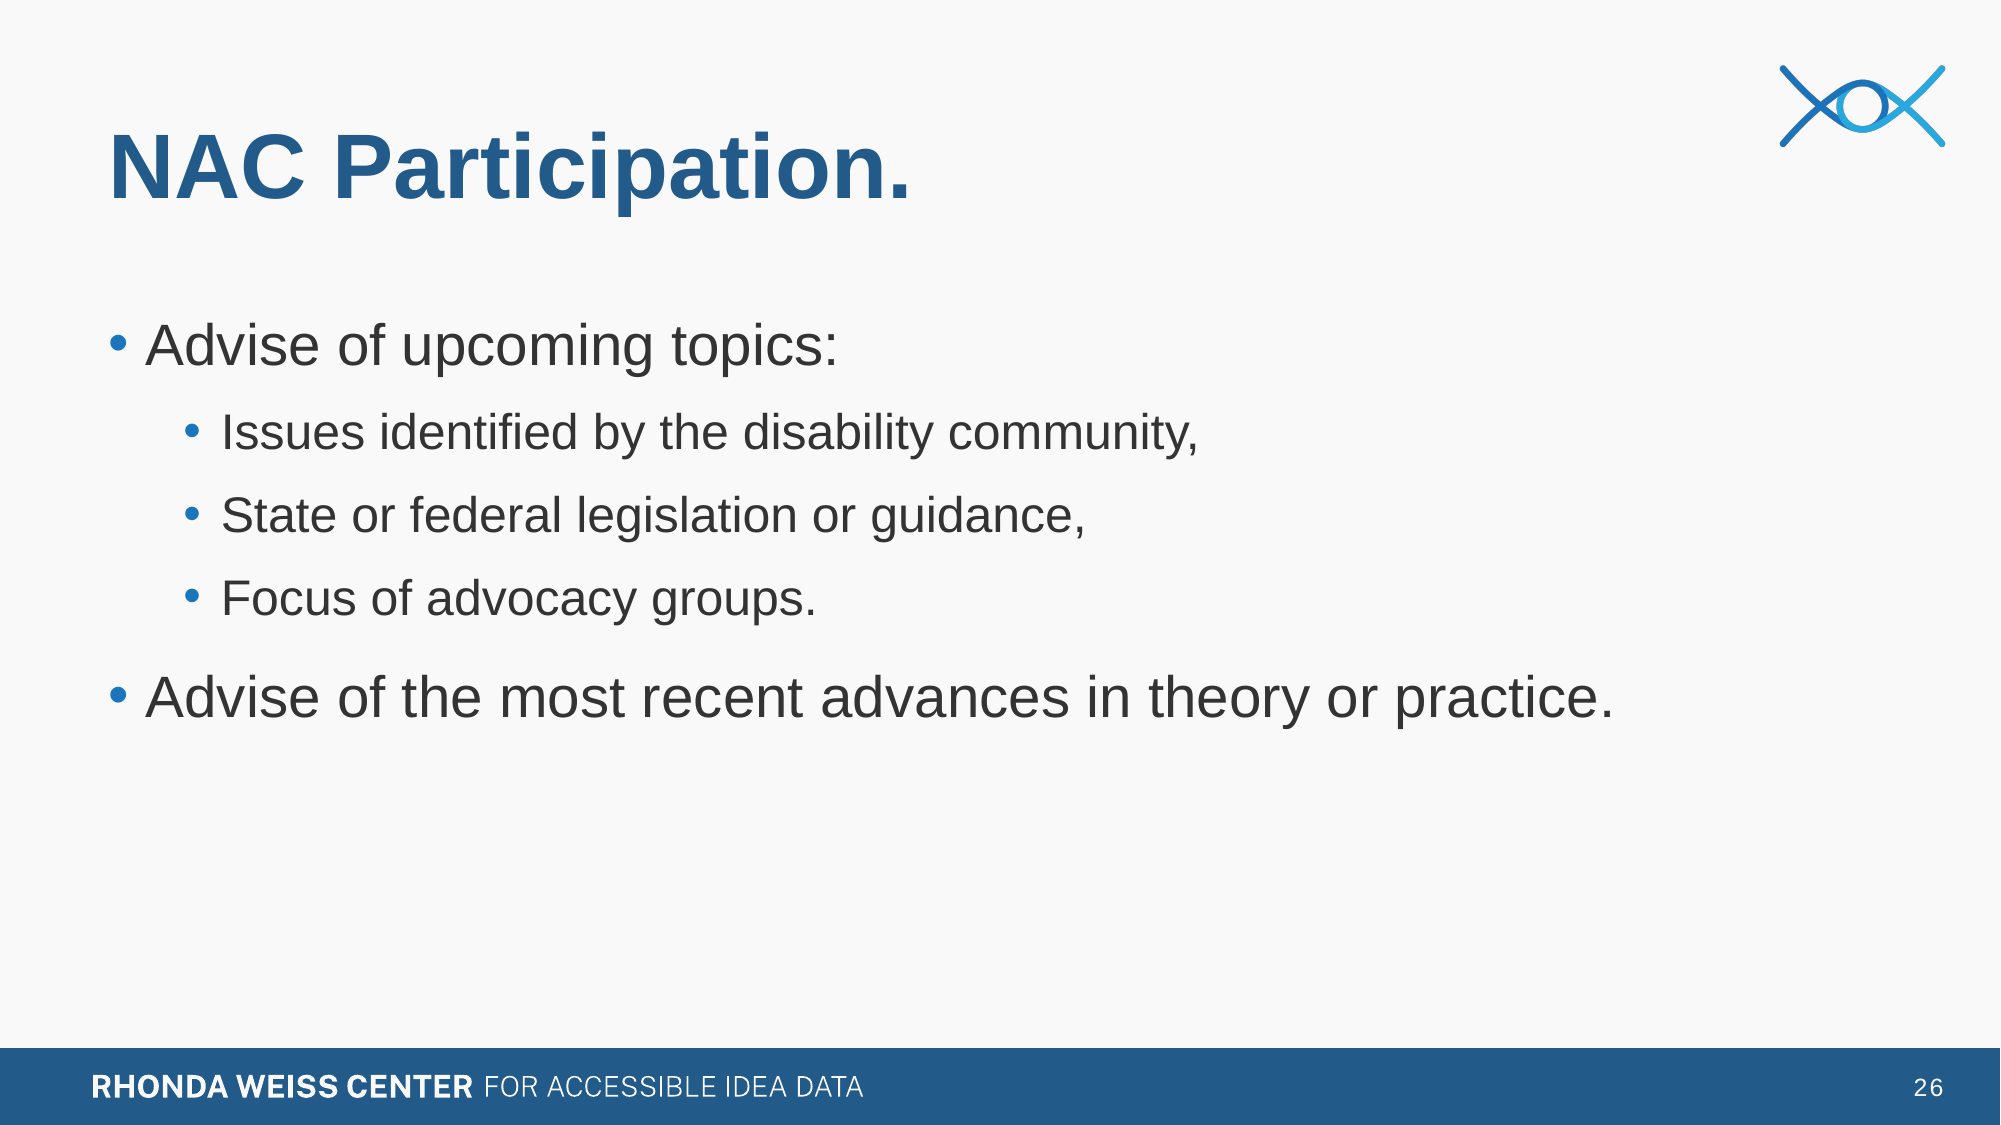

# NAC Participation.
Advise of upcoming topics:
Issues identified by the disability community,
State or federal legislation or guidance,
Focus of advocacy groups.
Advise of the most recent advances in theory or practice.